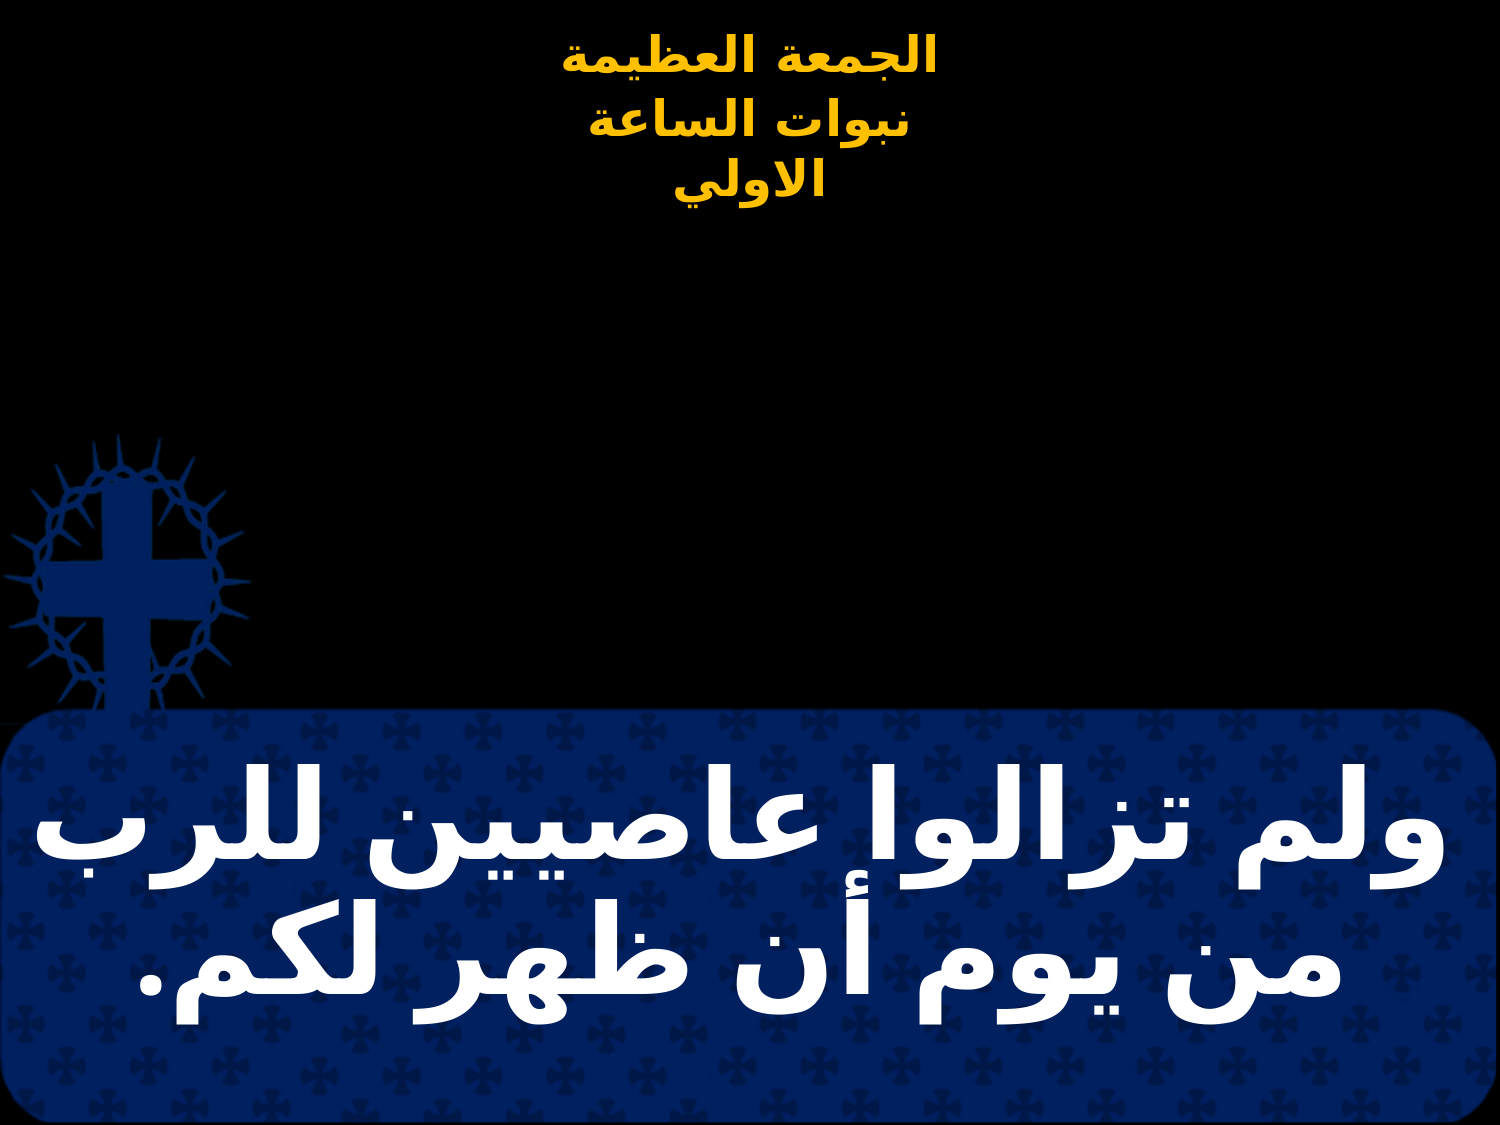

# ولم تزالوا عاصيين للرب من يوم أن ظهر لكم.